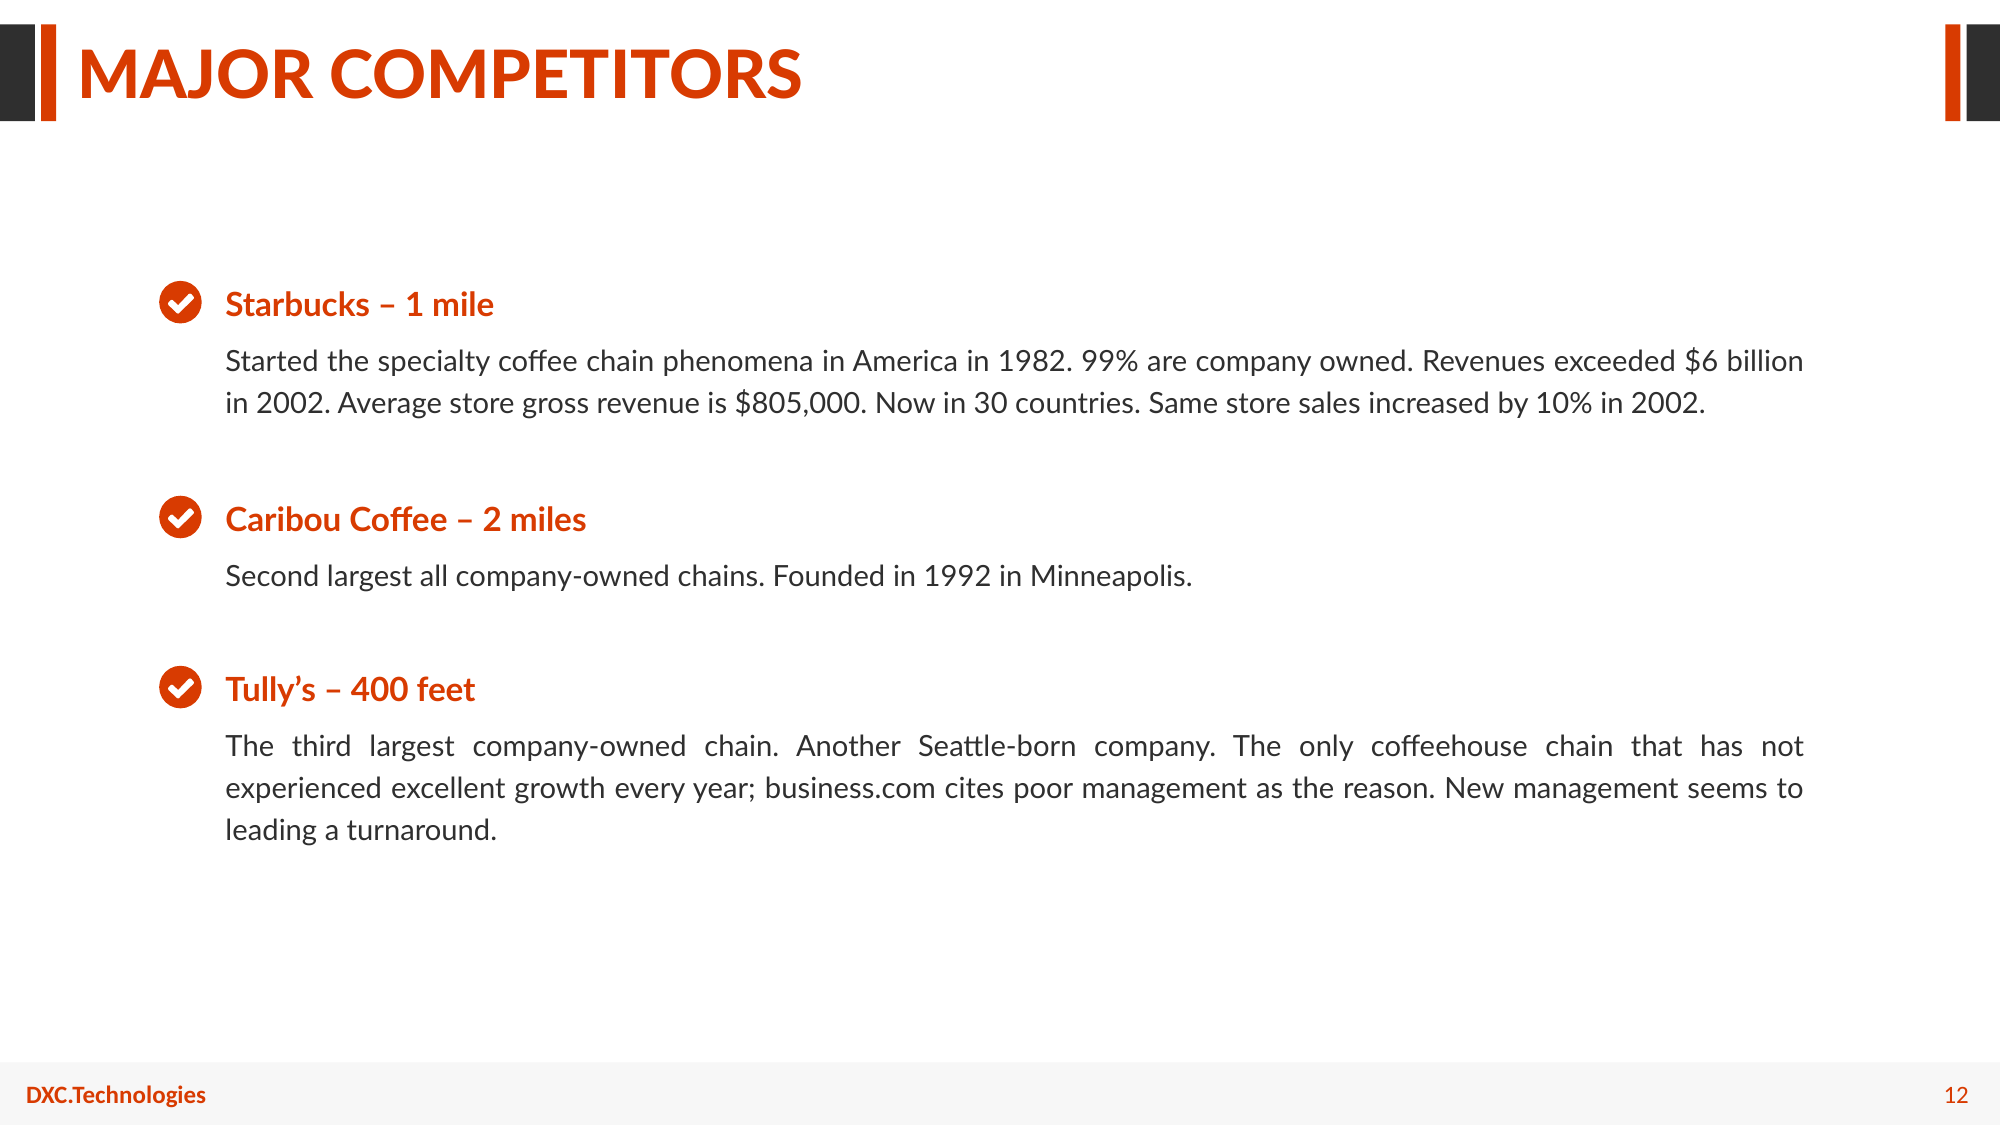

MAJOR COMPETITORS
Starbucks – 1 mile

Started the specialty coffee chain phenomena in America in 1982. 99% are company owned. Revenues exceeded $6 billion in 2002. Average store gross revenue is $805,000. Now in 30 countries. Same store sales increased by 10% in 2002.
Caribou Coffee – 2 miles

Second largest all company-owned chains. Founded in 1992 in Minneapolis.
Tully’s – 400 feet

The third largest company-owned chain. Another Seattle-born company. The only coffeehouse chain that has not experienced excellent growth every year; business.com cites poor management as the reason. New management seems to leading a turnaround.